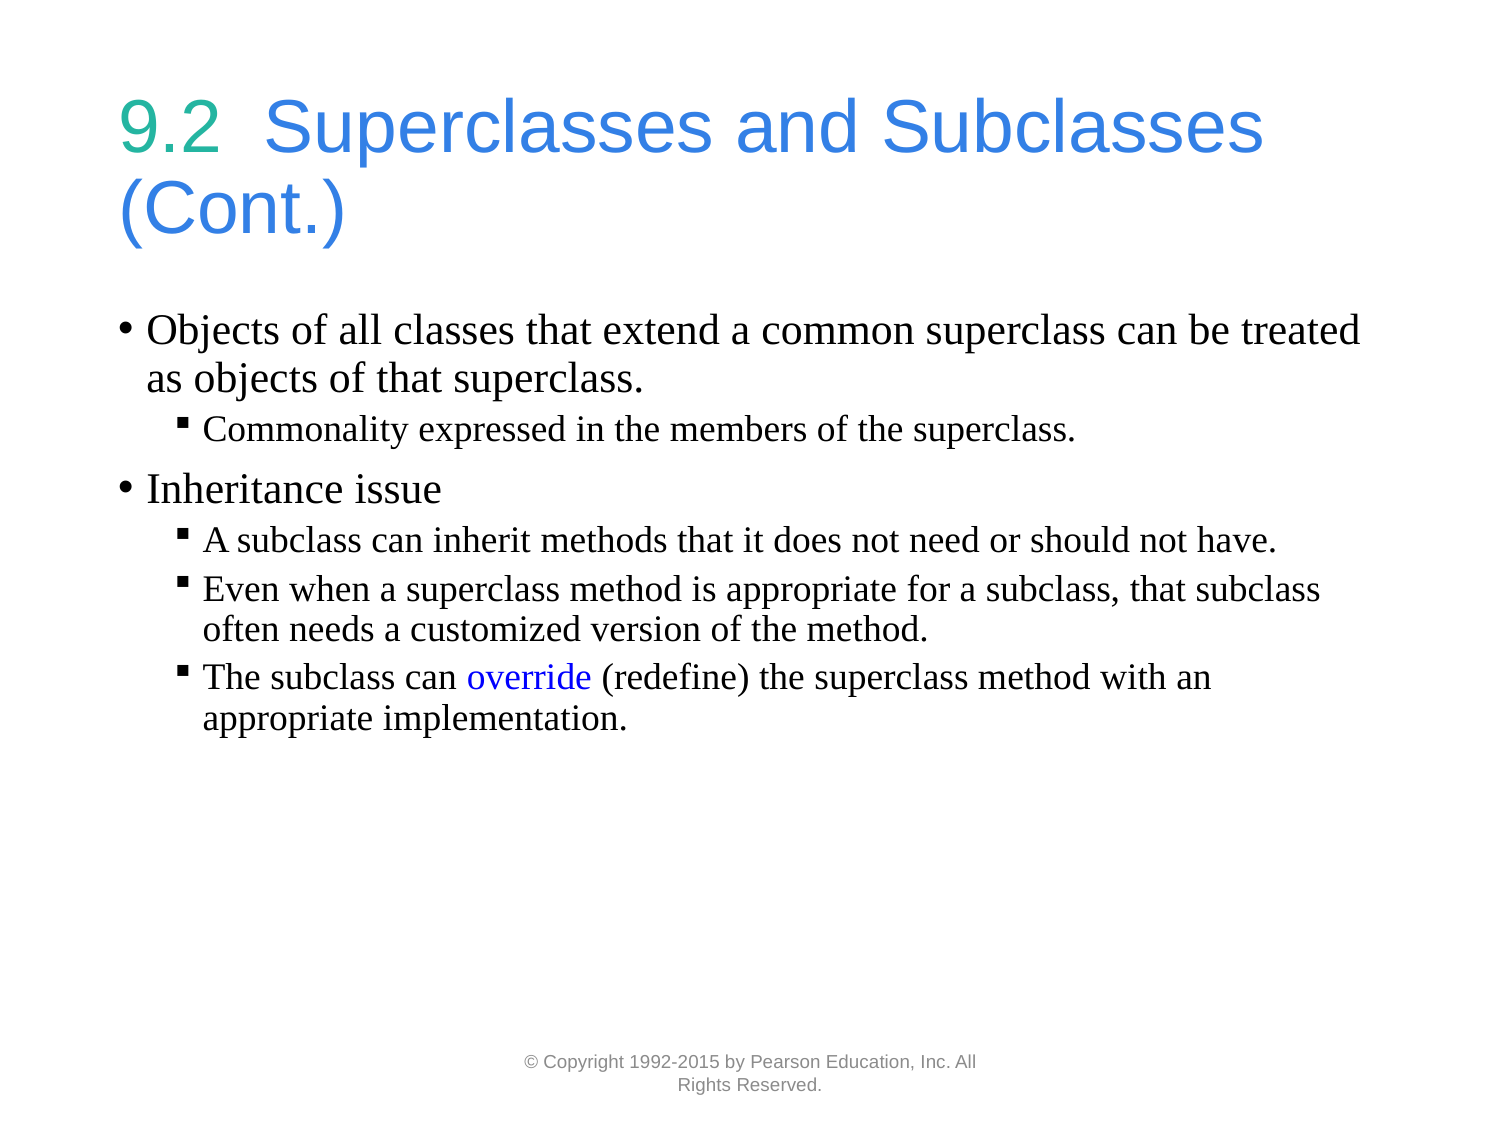

# 9.2  Superclasses and Subclasses (Cont.)
Objects of all classes that extend a common superclass can be treated as objects of that superclass.
Commonality expressed in the members of the superclass.
Inheritance issue
A subclass can inherit methods that it does not need or should not have.
Even when a superclass method is appropriate for a subclass, that subclass often needs a customized version of the method.
The subclass can override (redefine) the superclass method with an appropriate implementation.
© Copyright 1992-2015 by Pearson Education, Inc. All Rights Reserved.